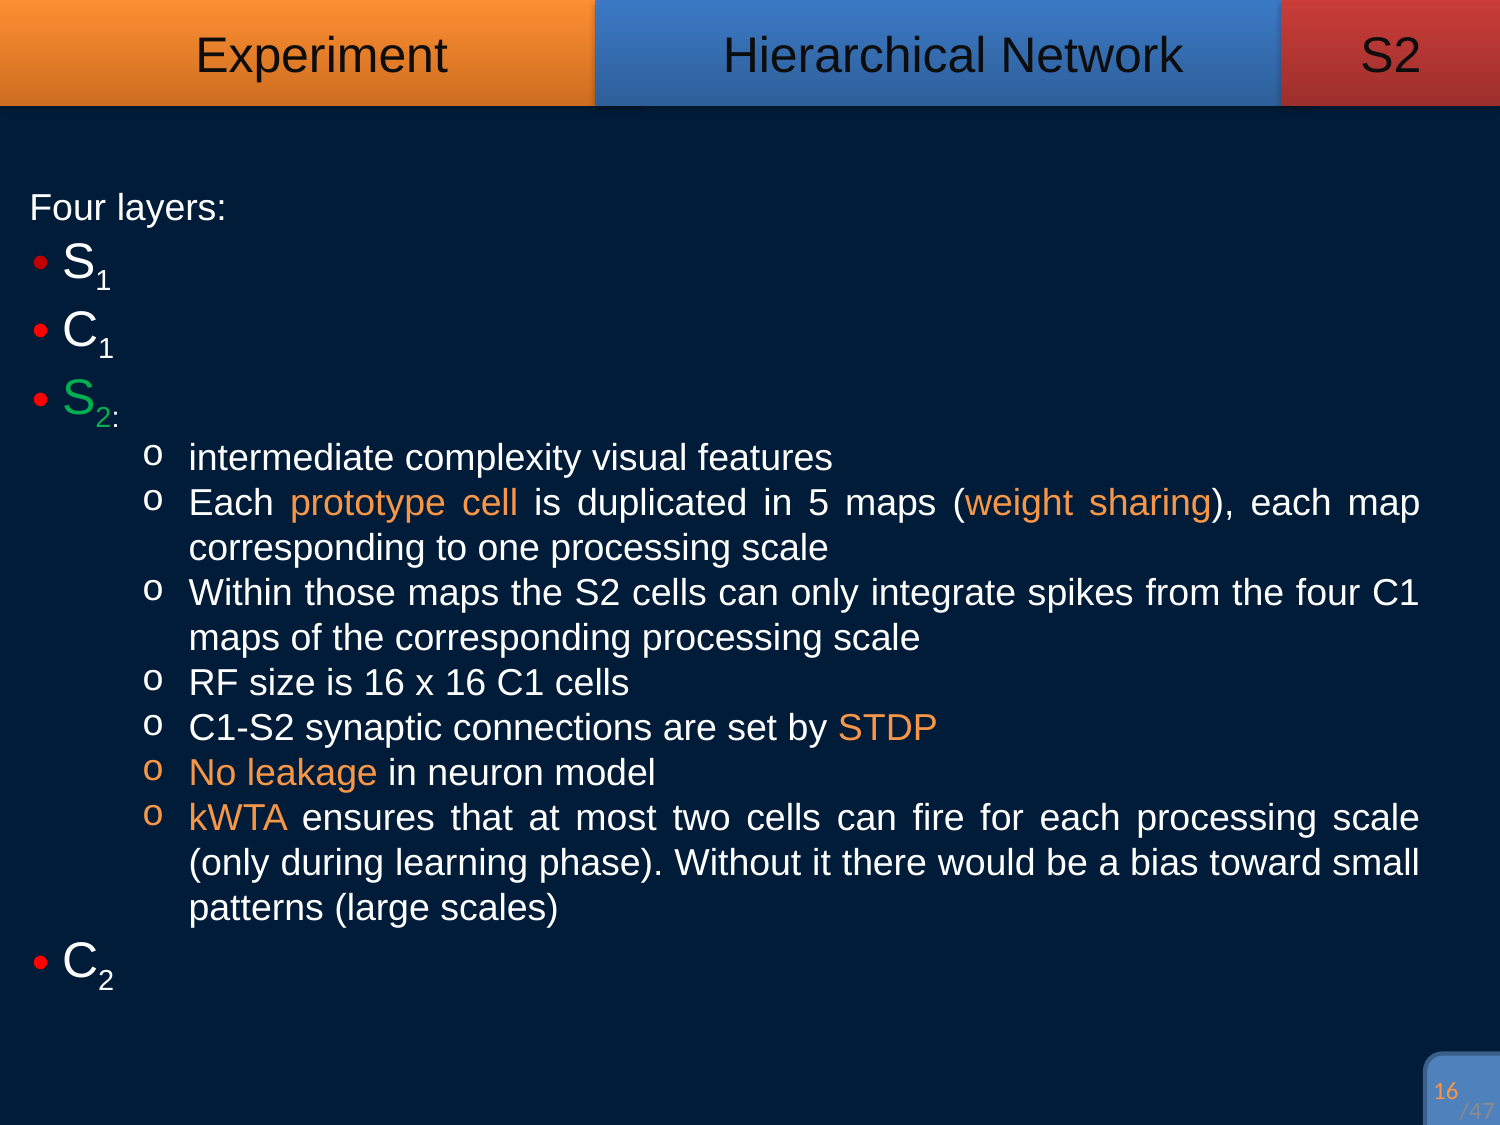

Experiment
S2
Hierarchical Network
Four layers:
‌S1
‌C1
‌S2:
intermediate complexity visual features
Each prototype cell is duplicated in 5 maps (weight sharing), each map corresponding to one processing scale
Within those maps the S2 cells can only integrate spikes from the four C1 maps of the corresponding processing scale
RF size is 16 x 16 C1 cells
C1-S2 synaptic connections are set by STDP
No leakage in neuron model
kWTA ensures that at most two cells can fire for each processing scale (only during learning phase). Without it there would be a bias toward small patterns (large scales)
‌C2
16
/47